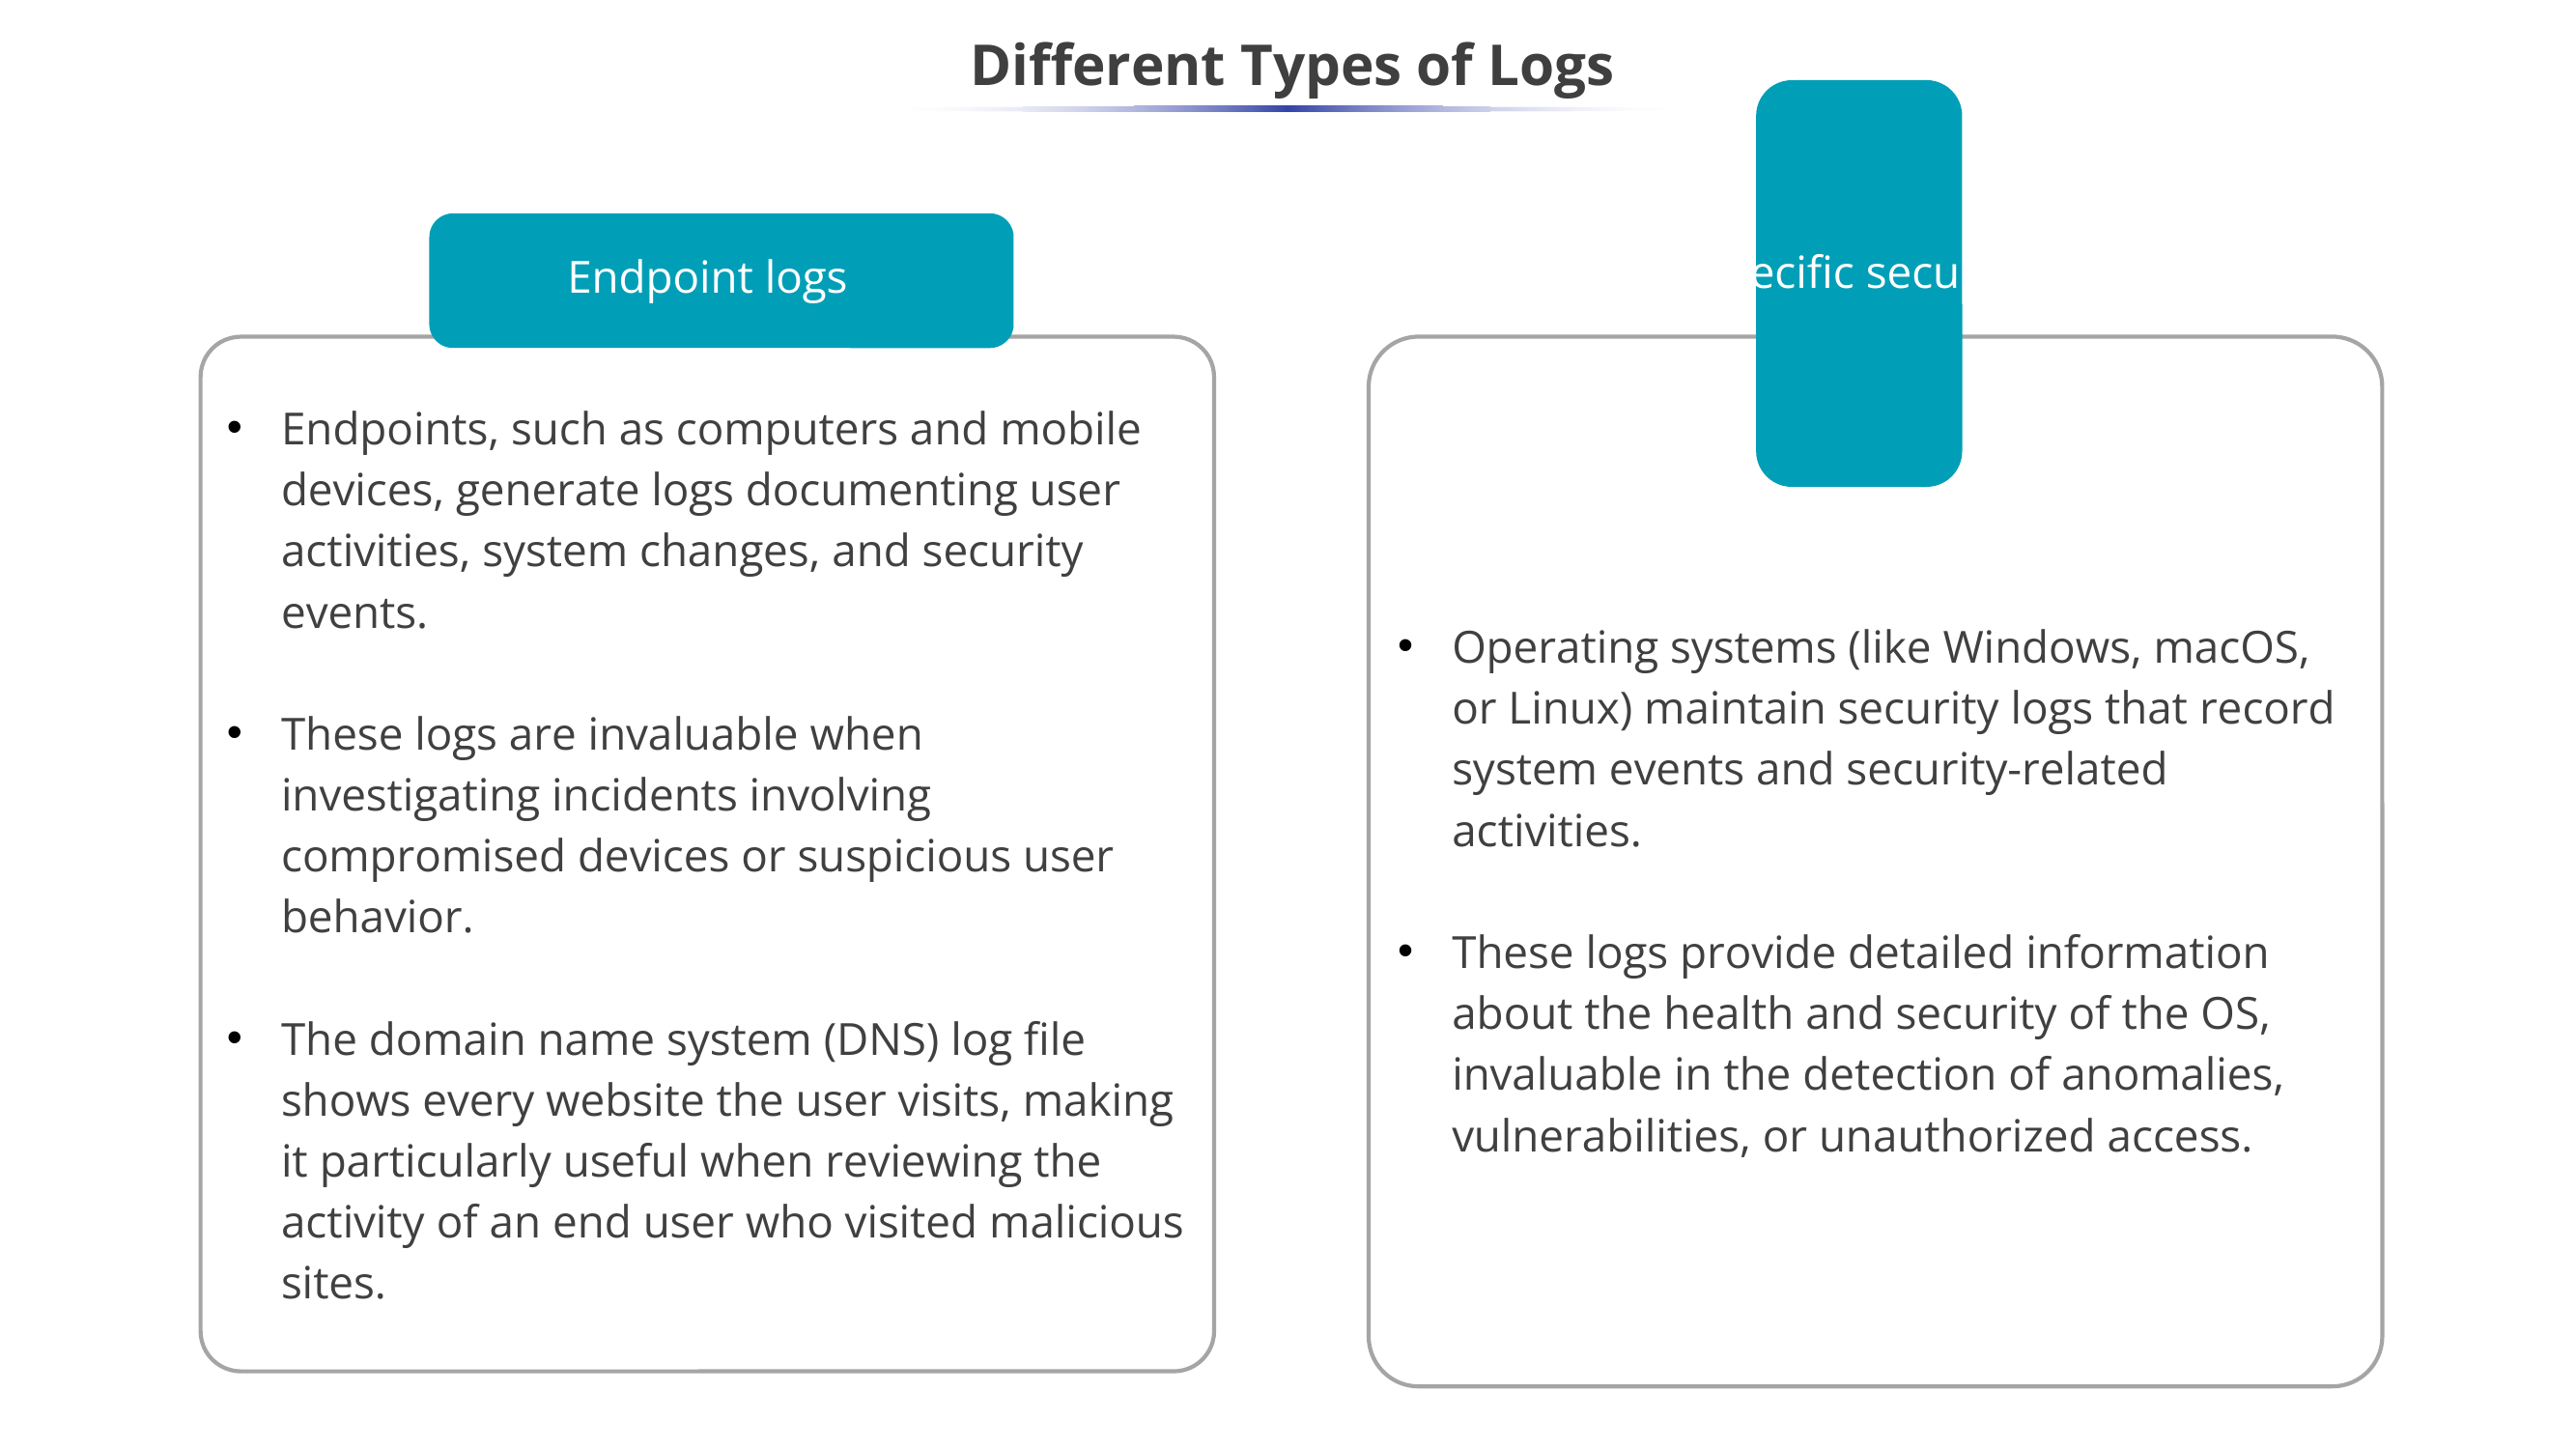

# Different Types of Logs

OS-specific security logs

Endpoint logs

Endpoints, such as computers and mobile devices, generate logs documenting user activities, system changes, and security events.

These logs are invaluable when investigating incidents involving compromised devices or suspicious user behavior.

The domain name system (DNS) log file shows every website the user visits, making it particularly useful when reviewing the activity of an end user who visited malicious sites.

Operating systems (like Windows, macOS, or Linux) maintain security logs that record system events and security-related activities.

These logs provide detailed information about the health and security of the OS, invaluable in the detection of anomalies, vulnerabilities, or unauthorized access.